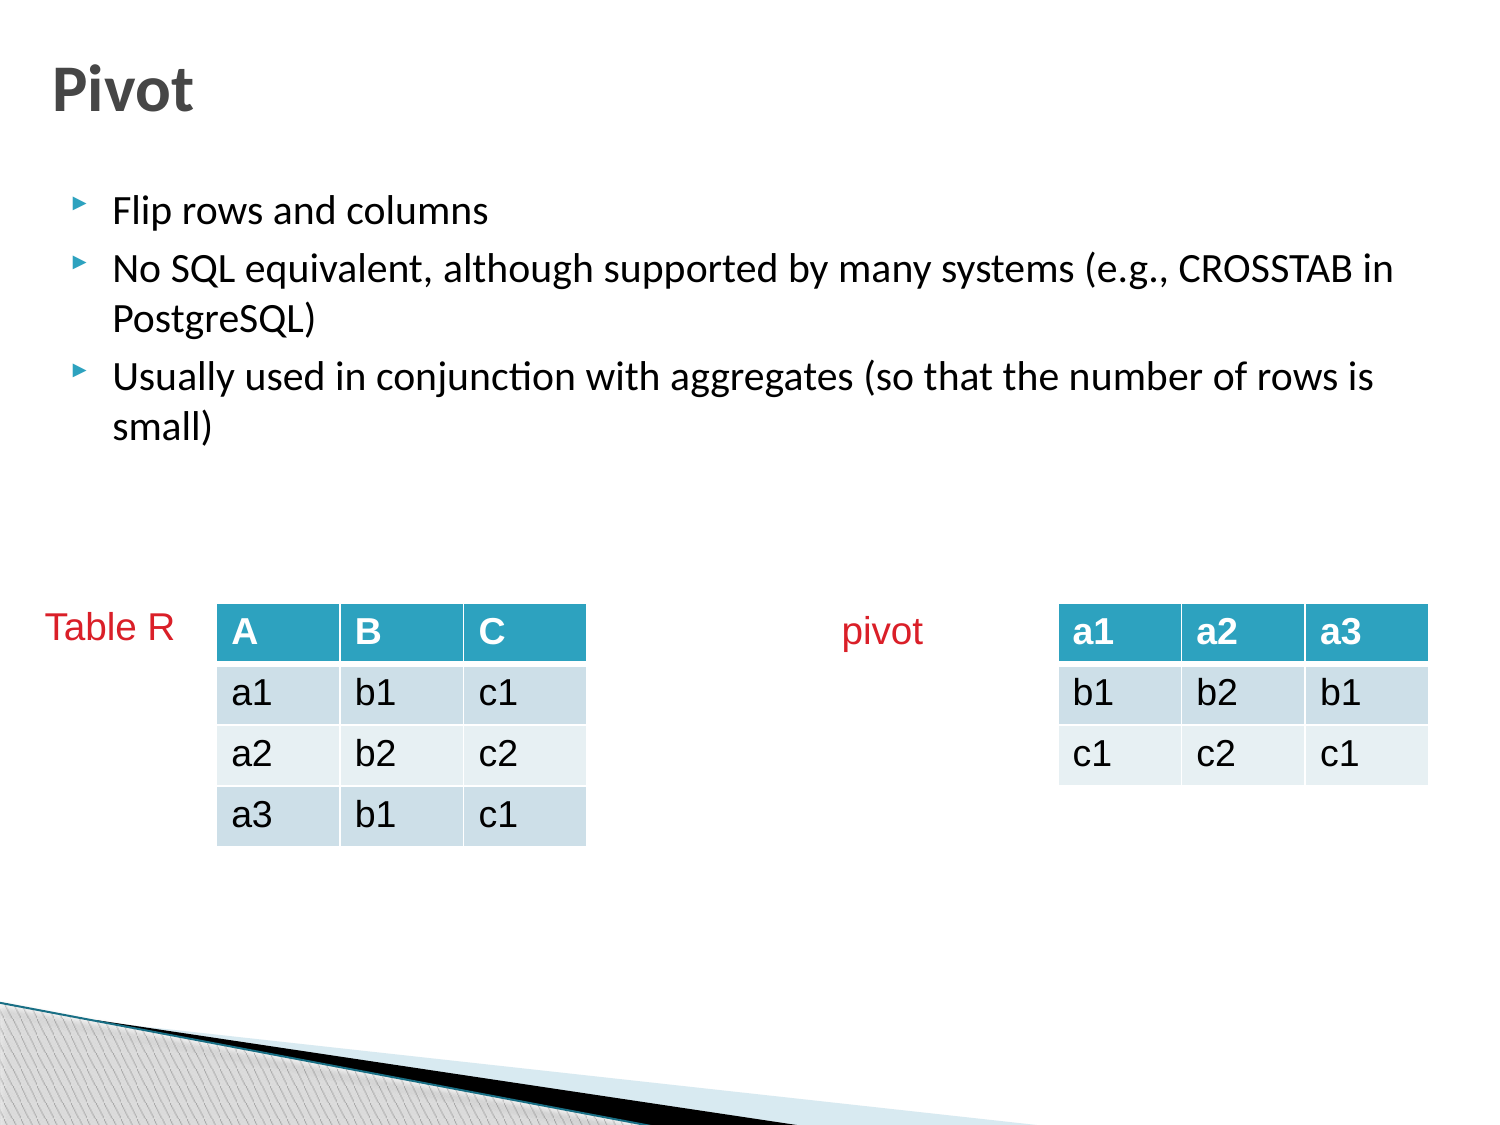

# Pivot
Flip rows and columns
No SQL equivalent, although supported by many systems (e.g., CROSSTAB in PostgreSQL)
Usually used in conjunction with aggregates (so that the number of rows is small)
Table R
| A | B | C |
| --- | --- | --- |
| a1 | b1 | c1 |
| a2 | b2 | c2 |
| a3 | b1 | c1 |
pivot
| a1 | a2 | a3 |
| --- | --- | --- |
| b1 | b2 | b1 |
| c1 | c2 | c1 |